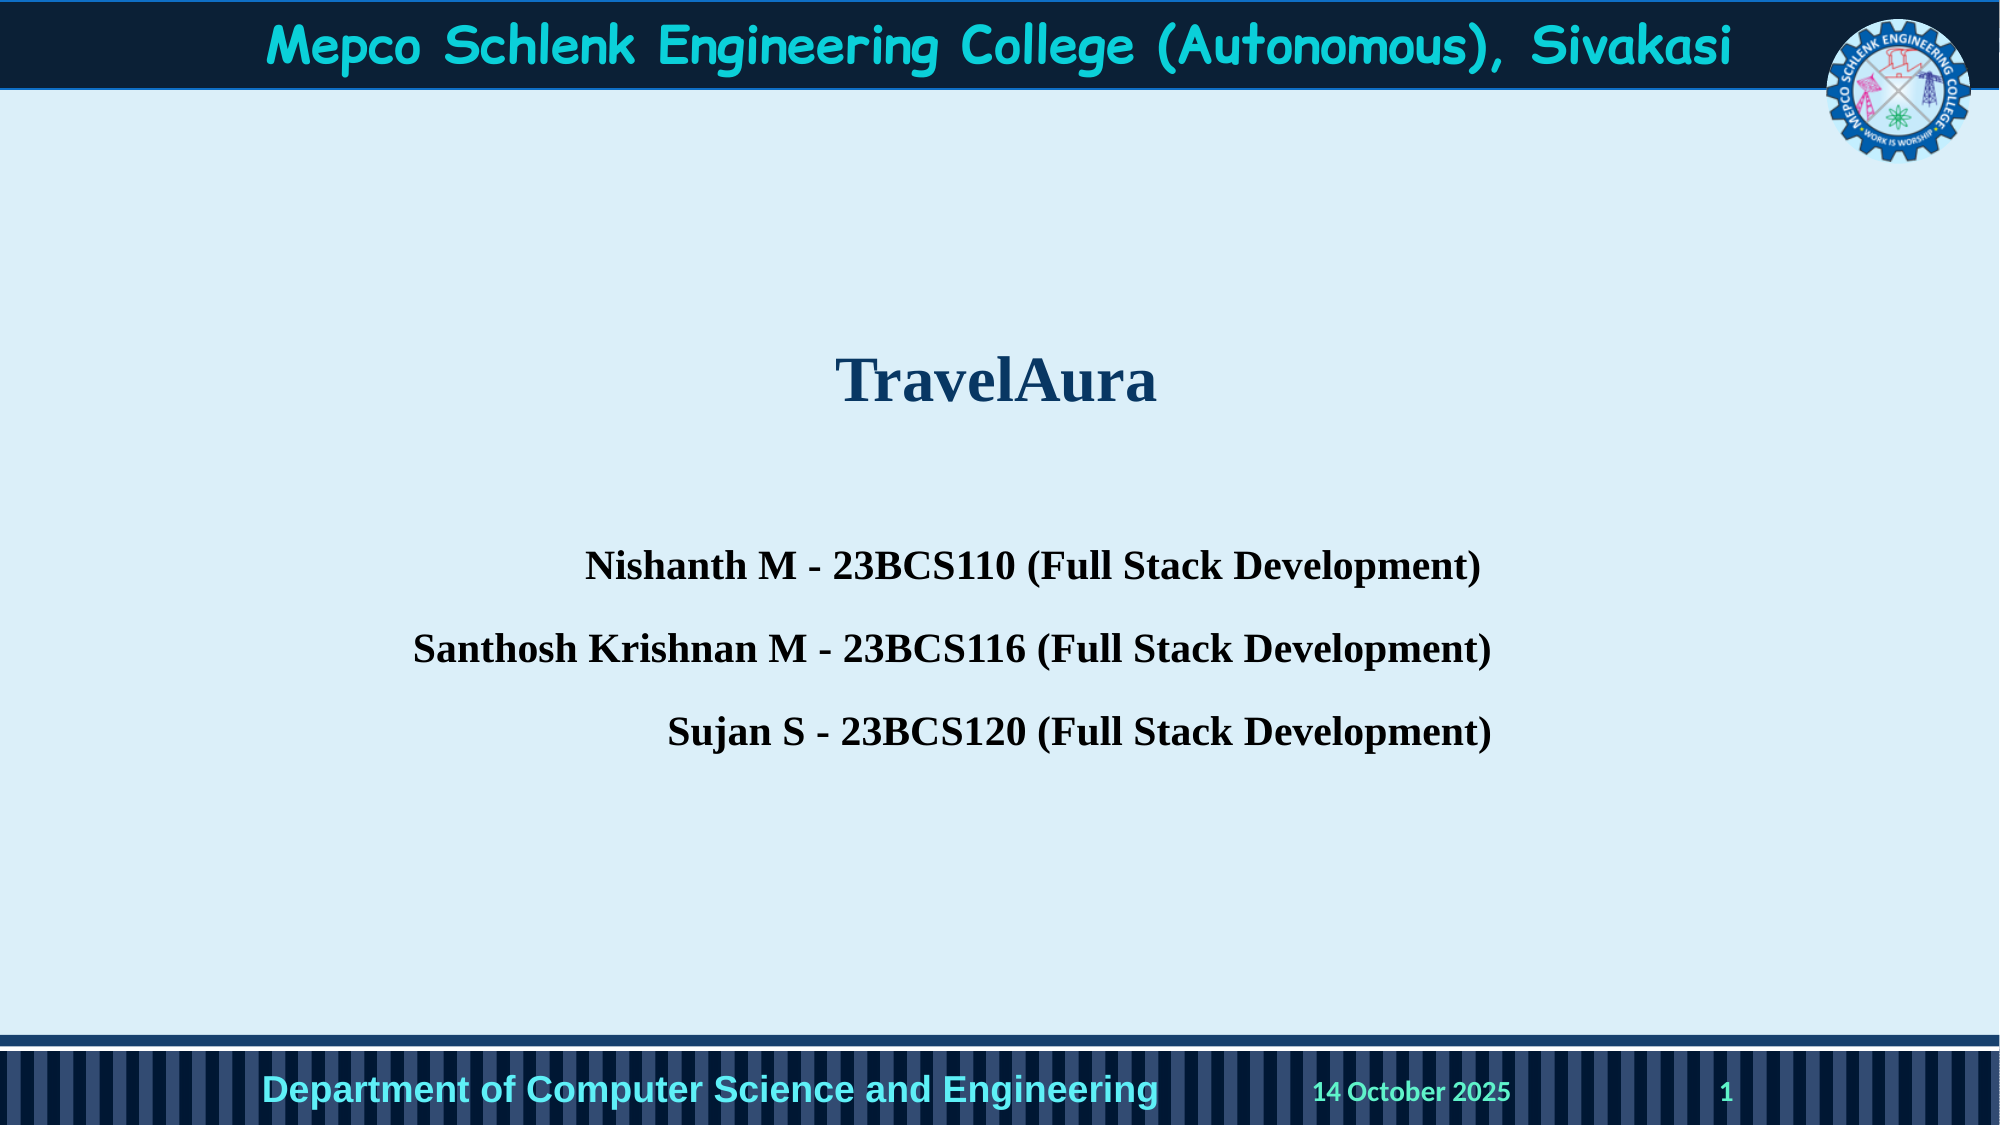

# TravelAura
Nishanth M - 23BCS110 (Full Stack Development)
Santhosh Krishnan M - 23BCS116 (Full Stack Development)
Sujan S - 23BCS120 (Full Stack Development)
Department of Computer Science and Engineering
14 October 2025
1